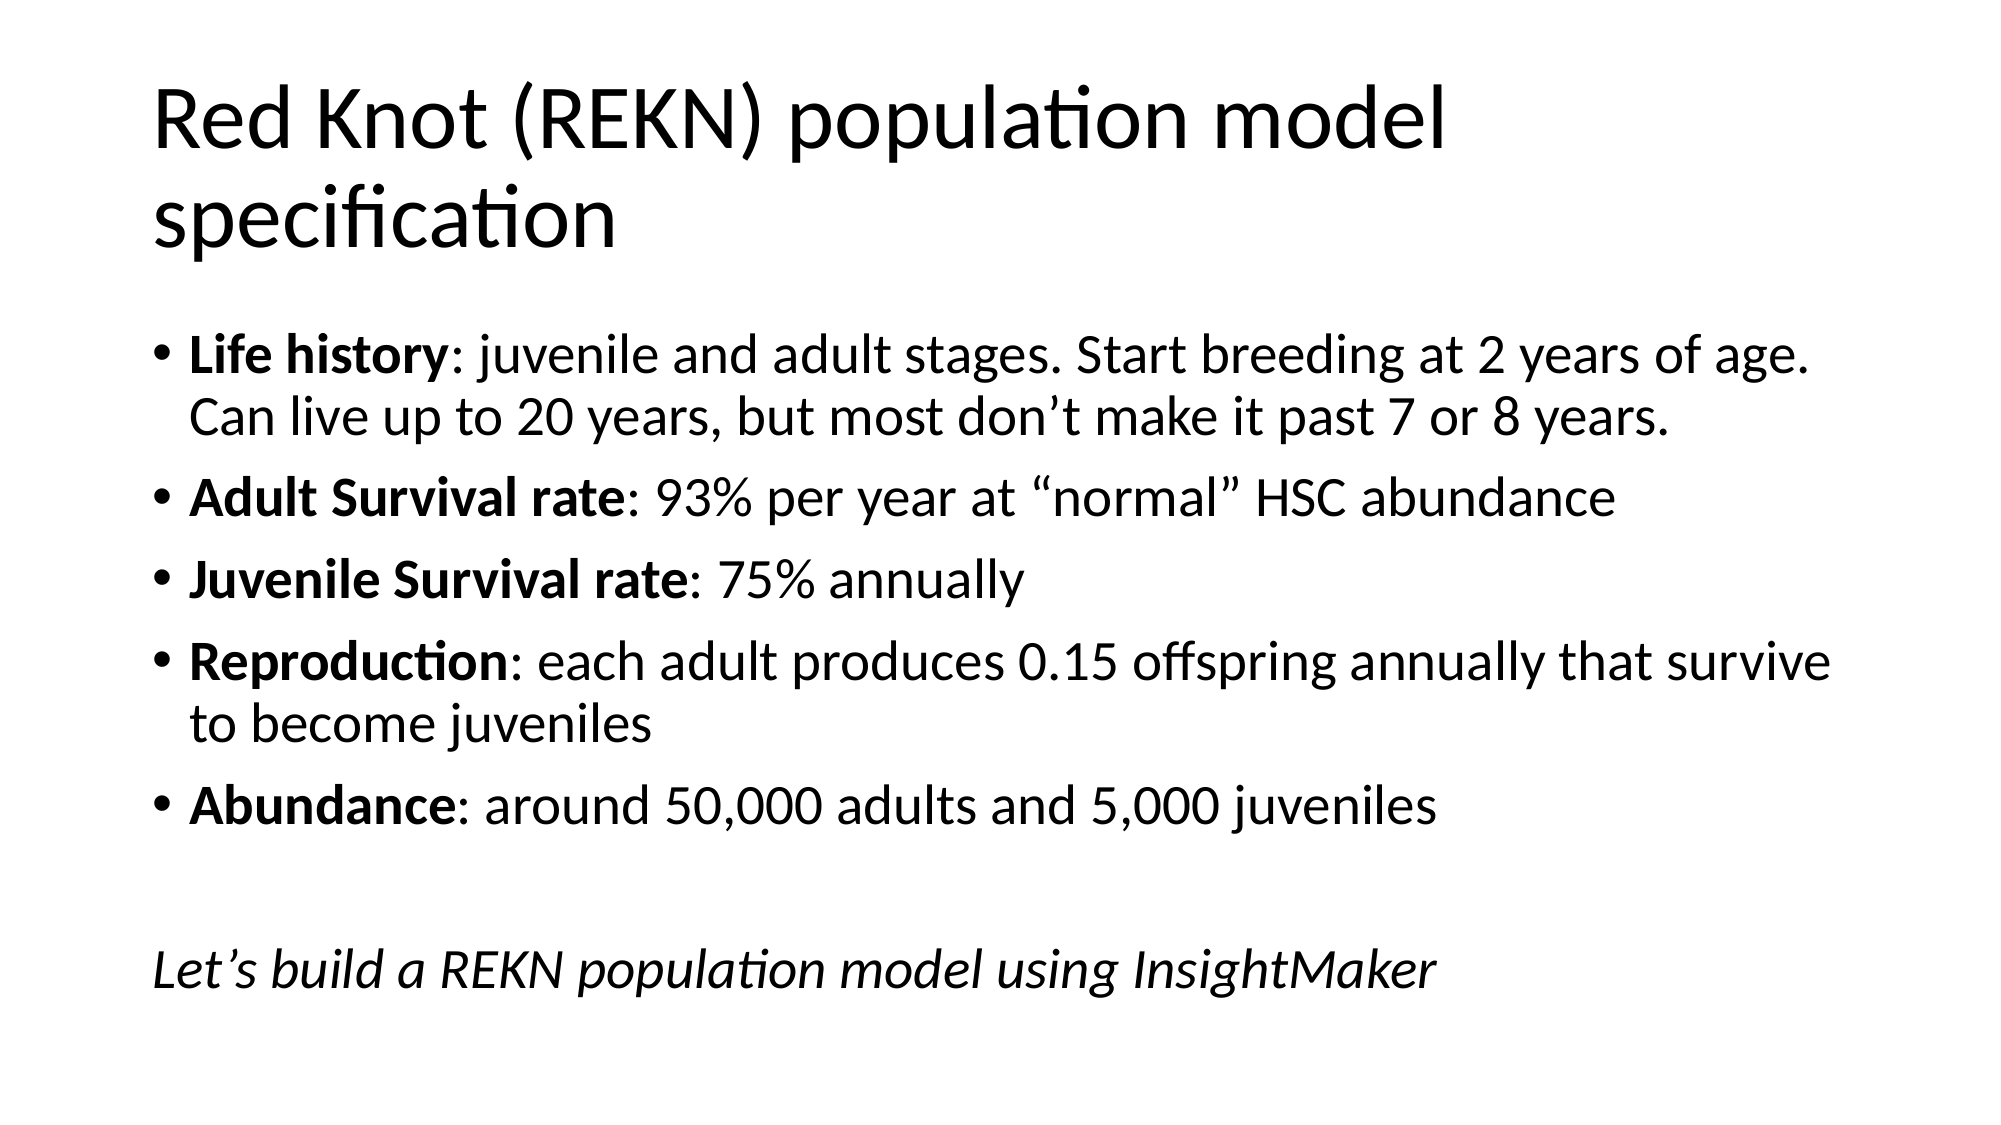

# Red Knot (REKN) population model specification
Life history: juvenile and adult stages. Start breeding at 2 years of age. Can live up to 20 years, but most don’t make it past 7 or 8 years.
Adult Survival rate: 93% per year at “normal” HSC abundance
Juvenile Survival rate: 75% annually
Reproduction: each adult produces 0.15 offspring annually that survive to become juveniles
Abundance: around 50,000 adults and 5,000 juveniles

Let’s build a REKN population model using InsightMaker